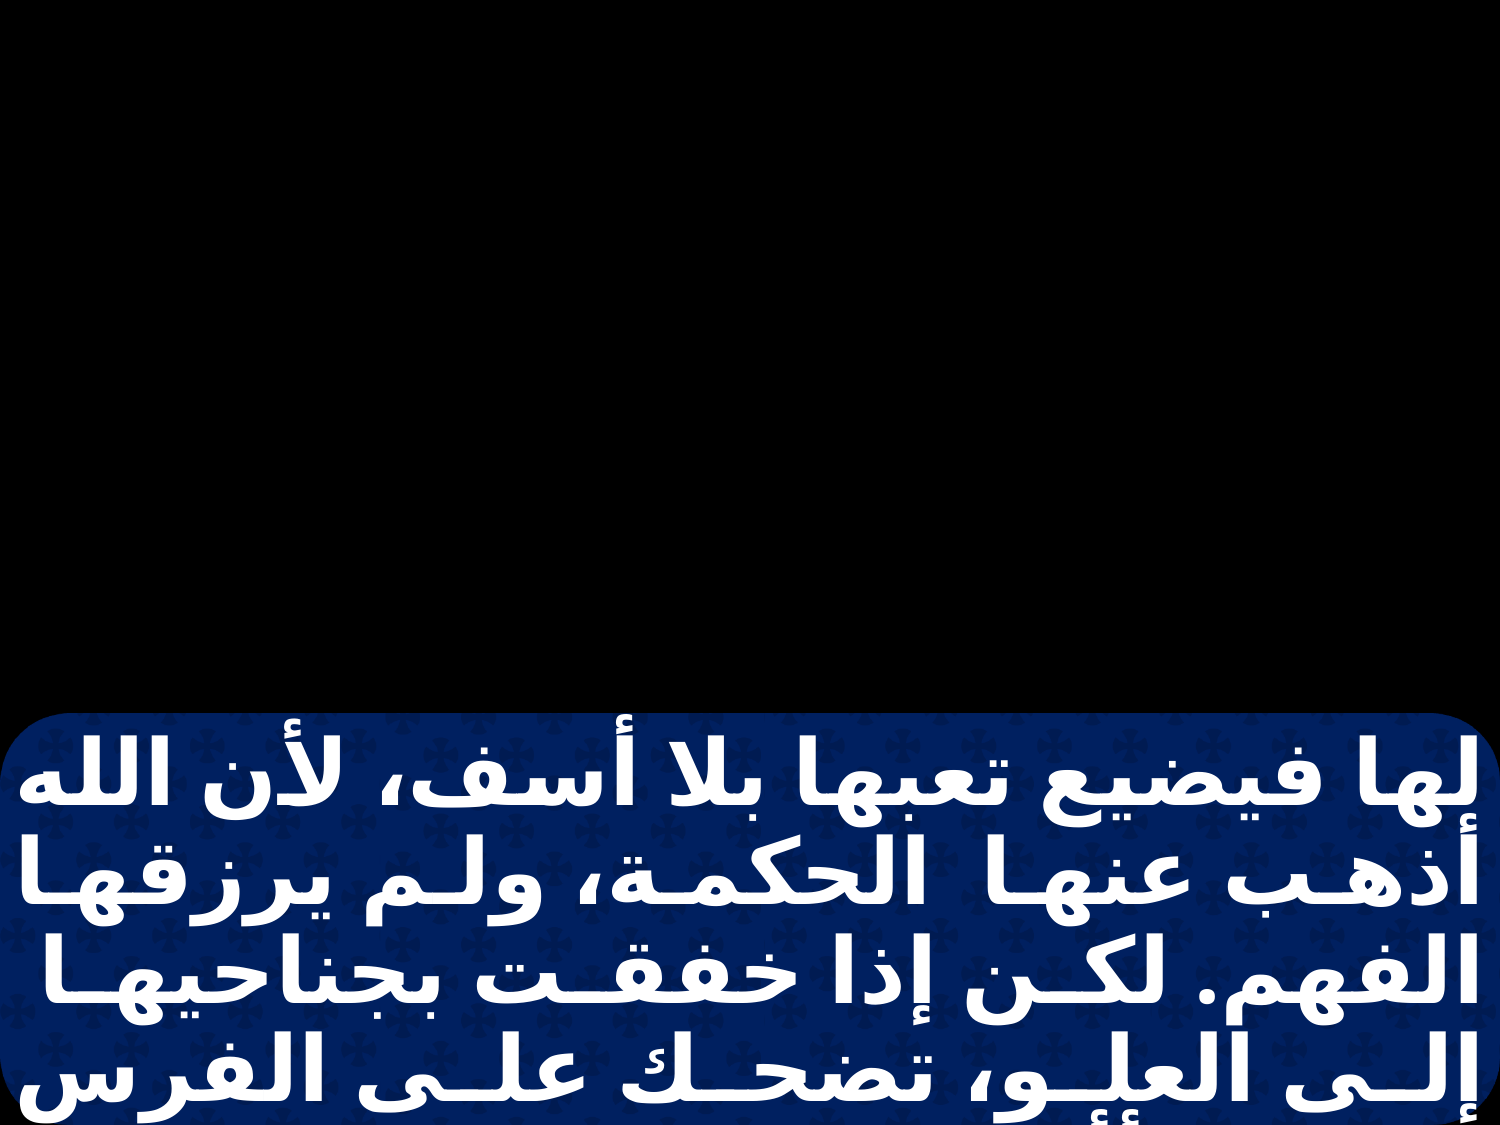

لها فيضيع تعبها بلا أسف، لأن الله أذهب عنها  الحكمة، ولم يرزقها الفهم. لكن إذا خفقت بجناحيها  إلى العلو، تضحك على الفرس وراكبه. أأنت الذي  يؤتي الفرس قوة، ويقلد عنقه رعدا، ويوثبه